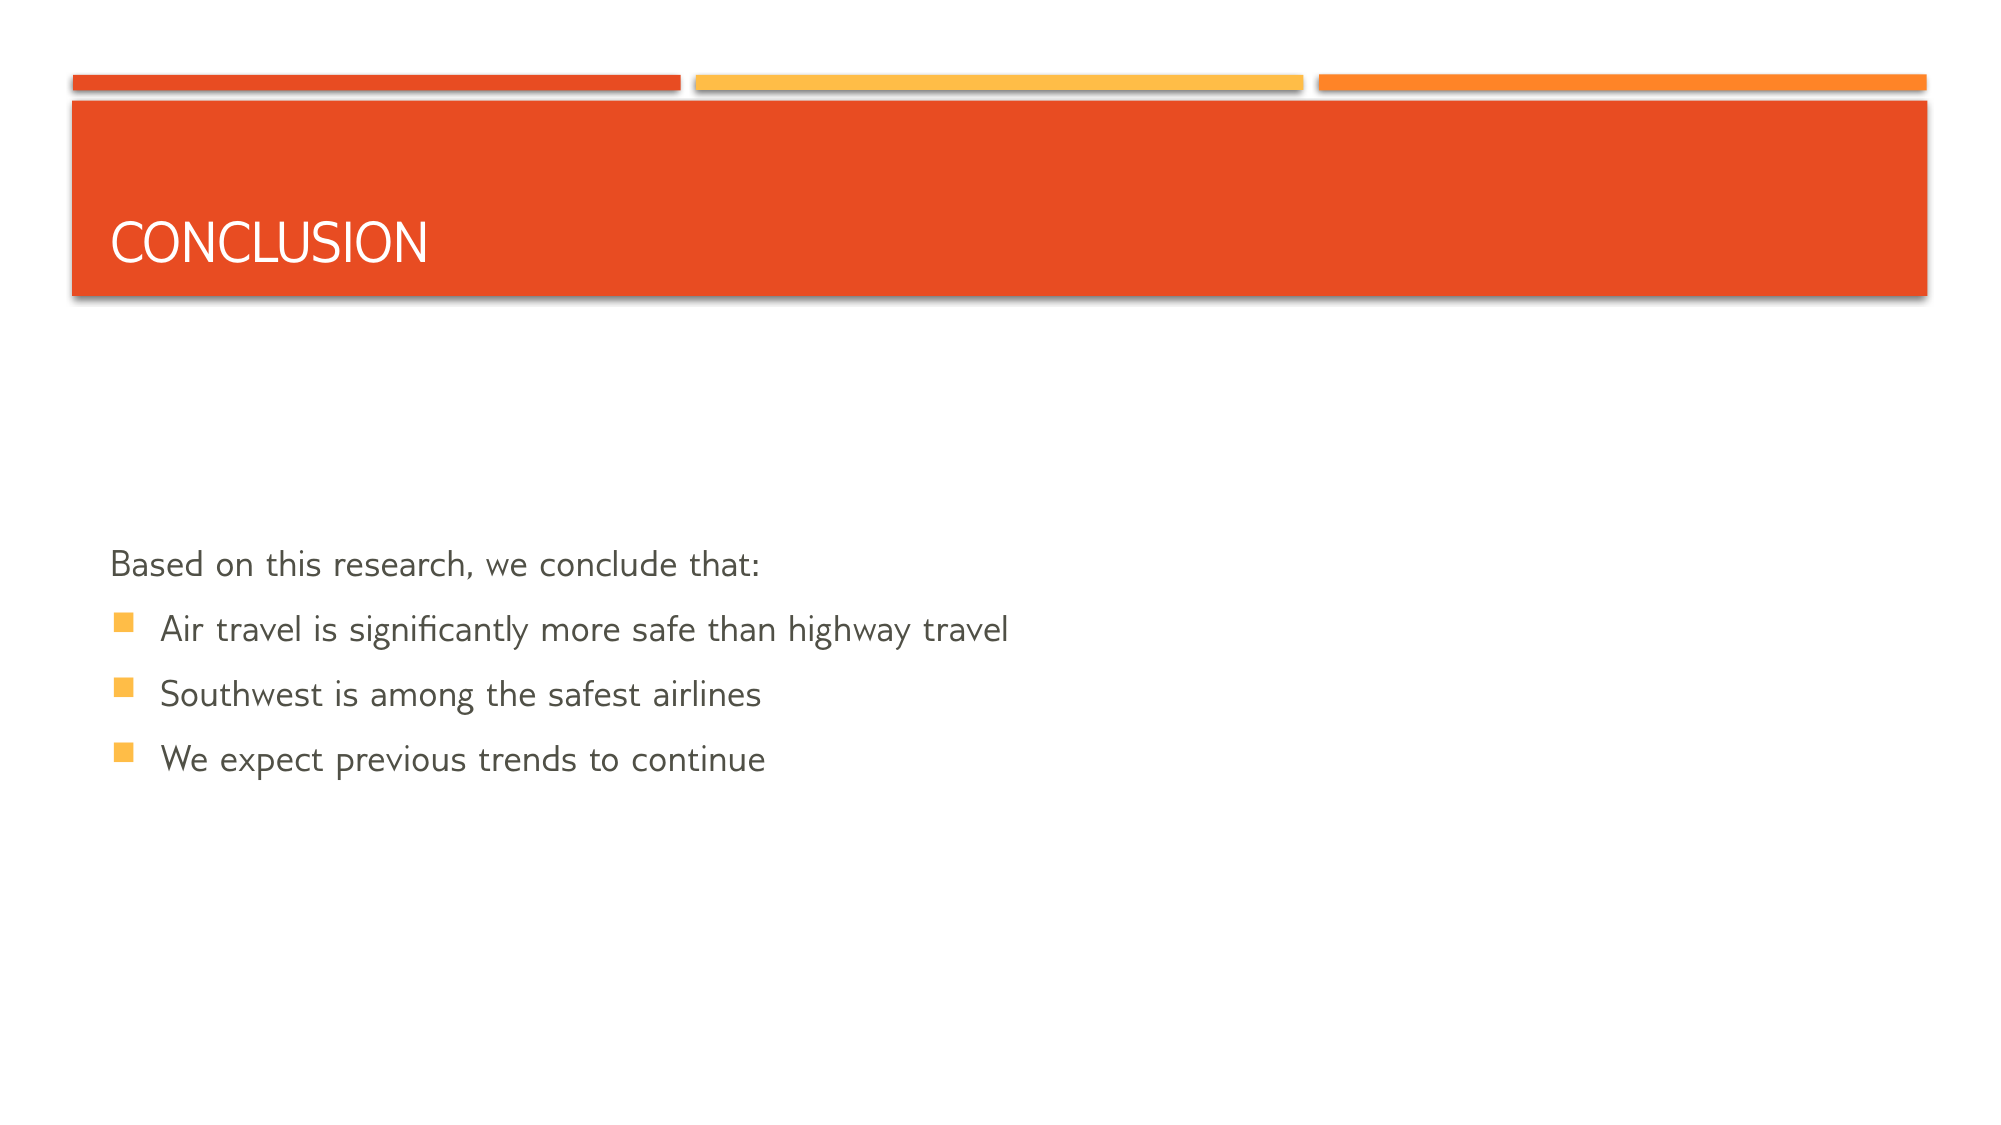

# Conclusion
Based on this research, we conclude that:
Air travel is significantly more safe than highway travel
Southwest is among the safest airlines
We expect previous trends to continue